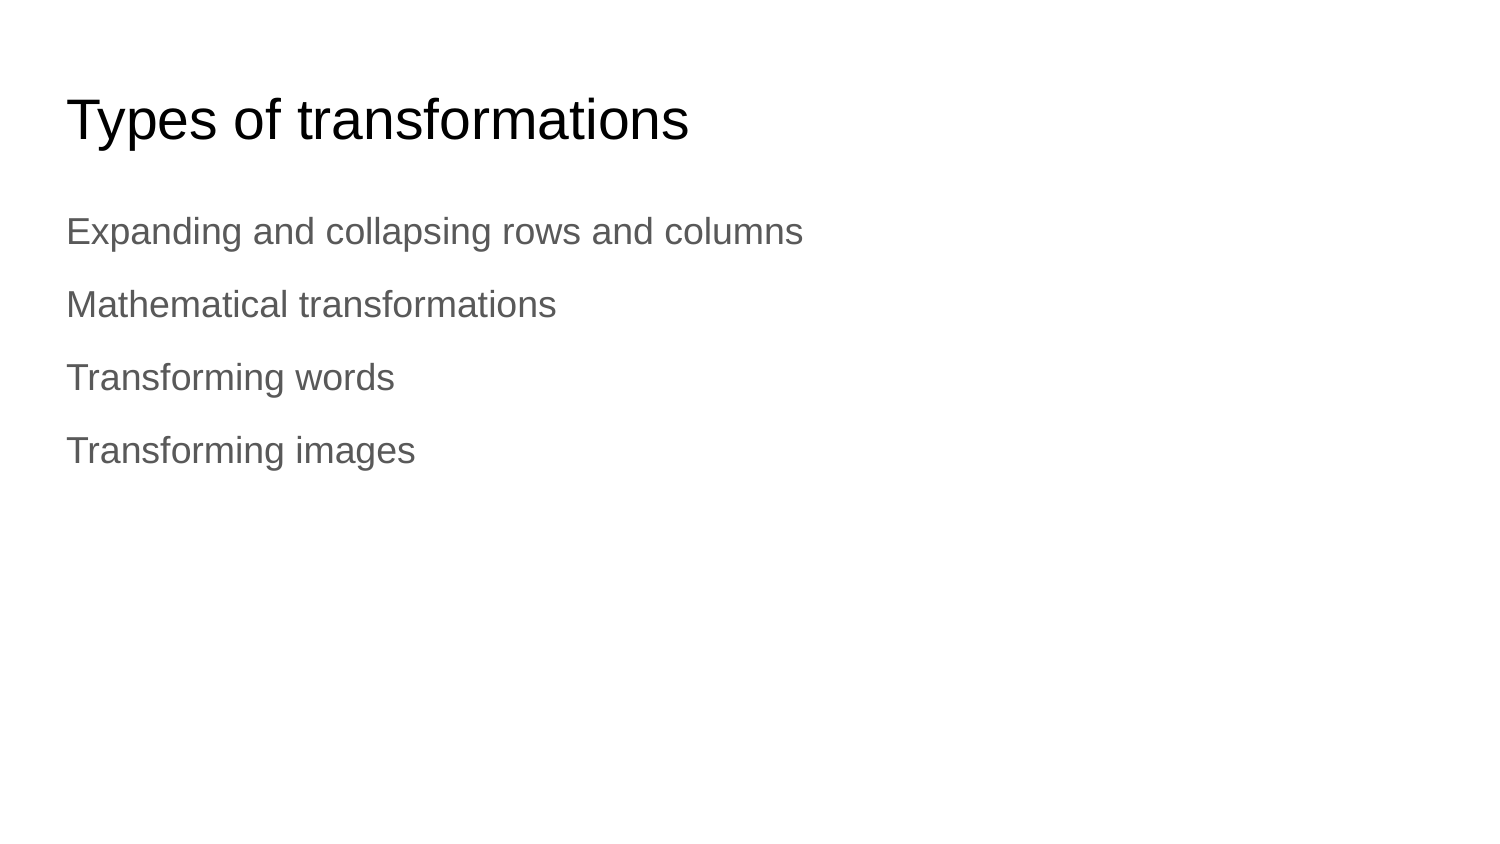

# Types of transformations
Expanding and collapsing rows and columns
Mathematical transformations
Transforming words
Transforming images